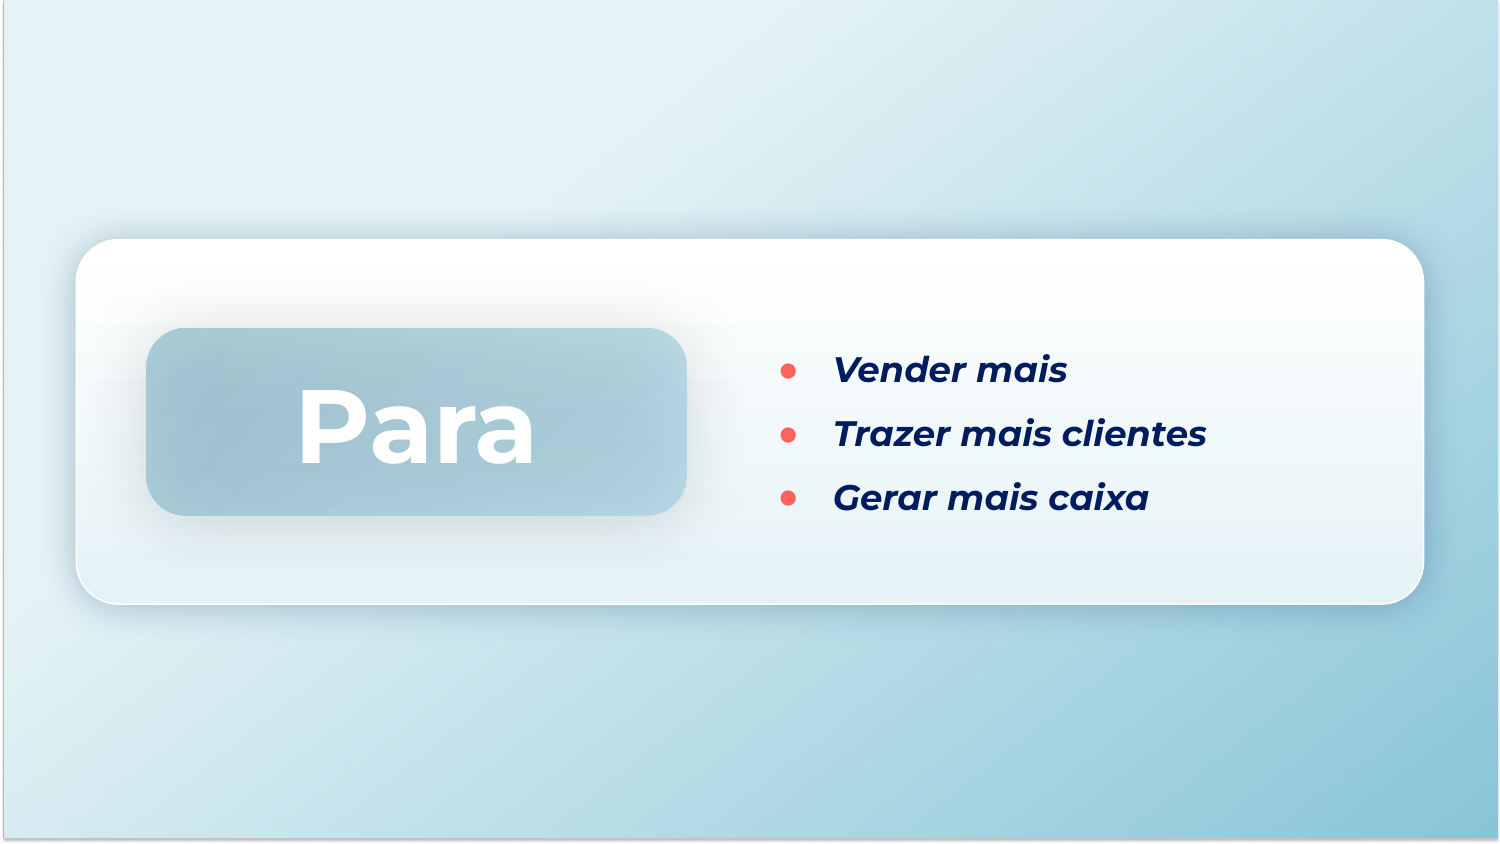

# Vender mais
Trazer mais clientes
Gerar mais caixa
Para